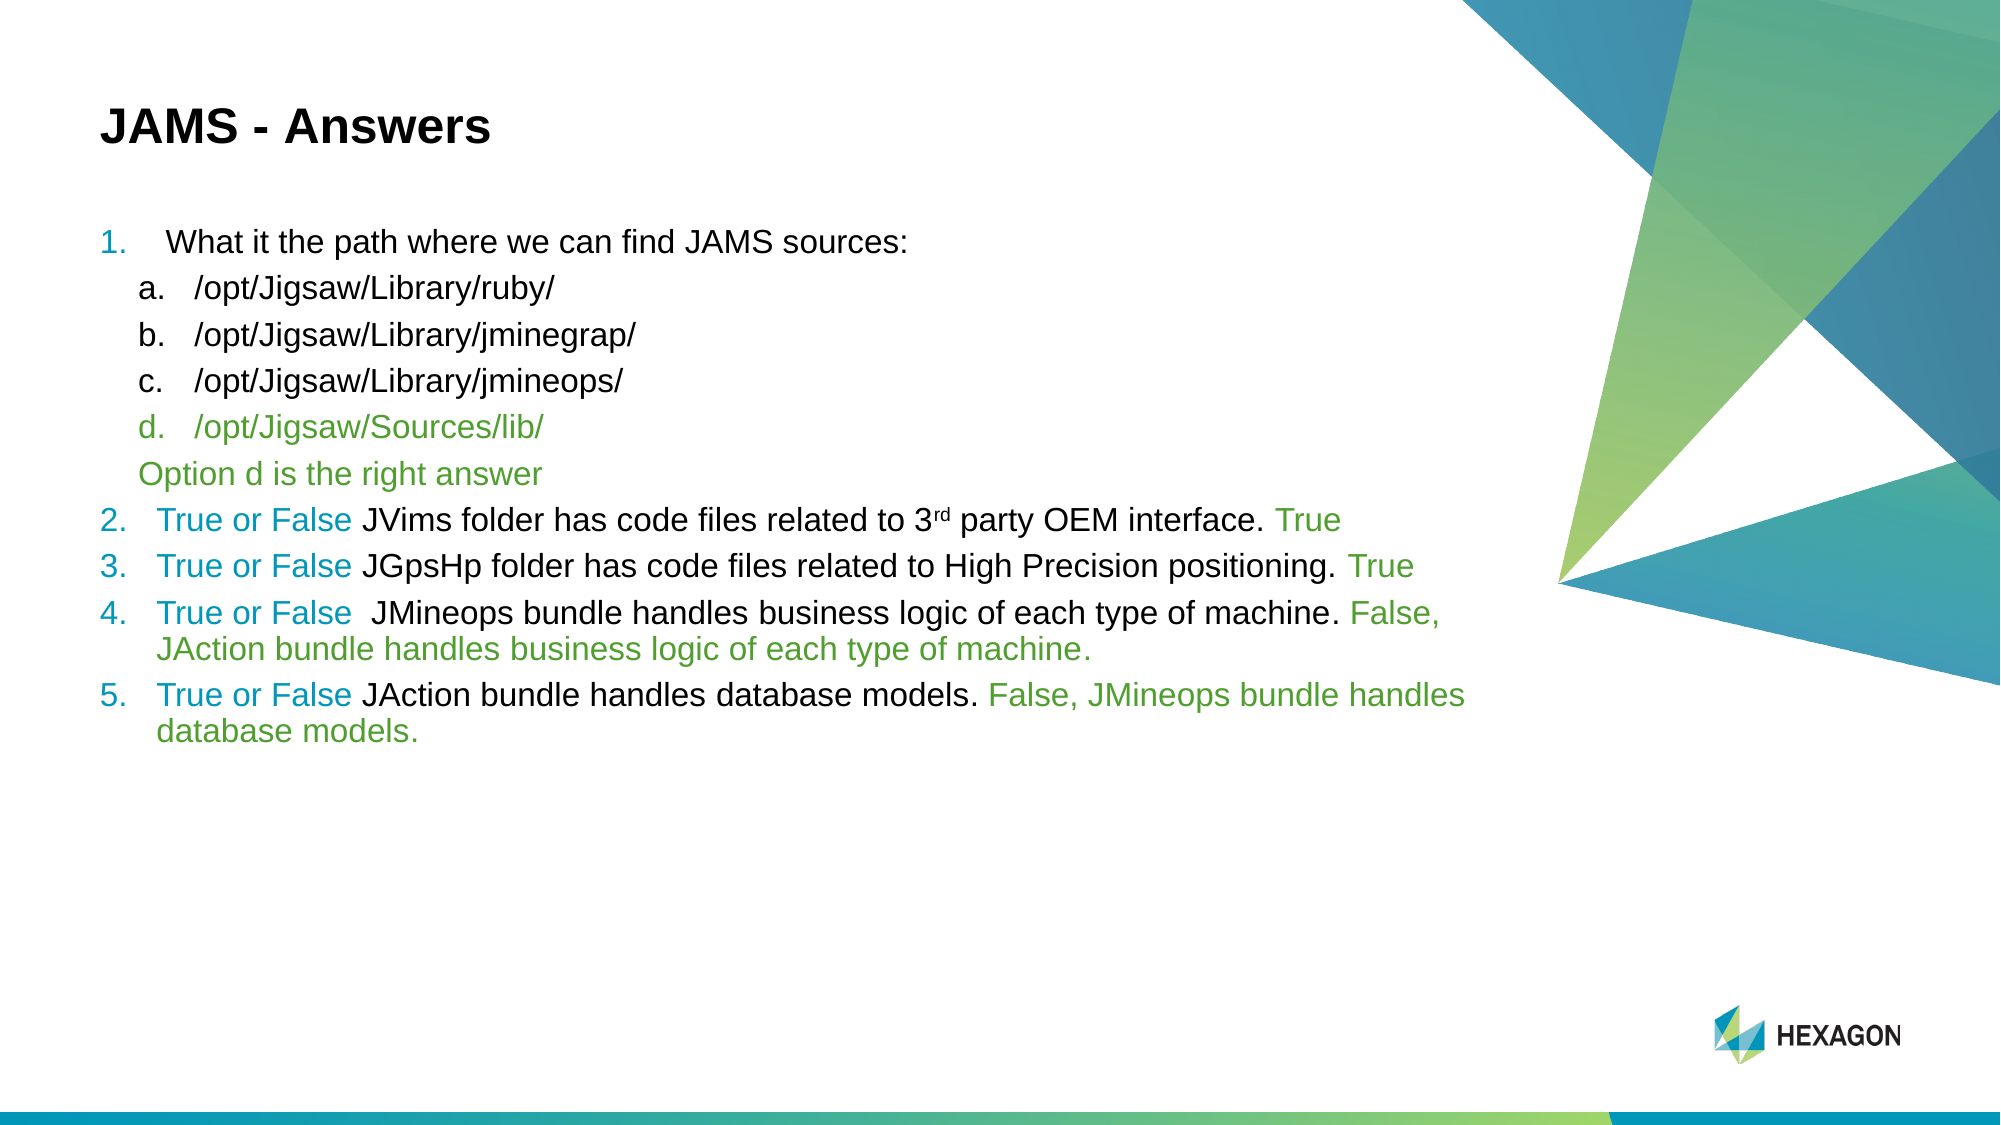

# JAMS - Answers
 What it the path where we can find JAMS sources:
/opt/Jigsaw/Library/ruby/
/opt/Jigsaw/Library/jminegrap/
/opt/Jigsaw/Library/jmineops/
/opt/Jigsaw/Sources/lib/
Option d is the right answer
True or False JVims folder has code files related to 3rd party OEM interface. True
True or False JGpsHp folder has code files related to High Precision positioning. True
True or False  JMineops bundle handles business logic of each type of machine. False, JAction bundle handles business logic of each type of machine.
True or False JAction bundle handles database models. False, JMineops bundle handles database models.